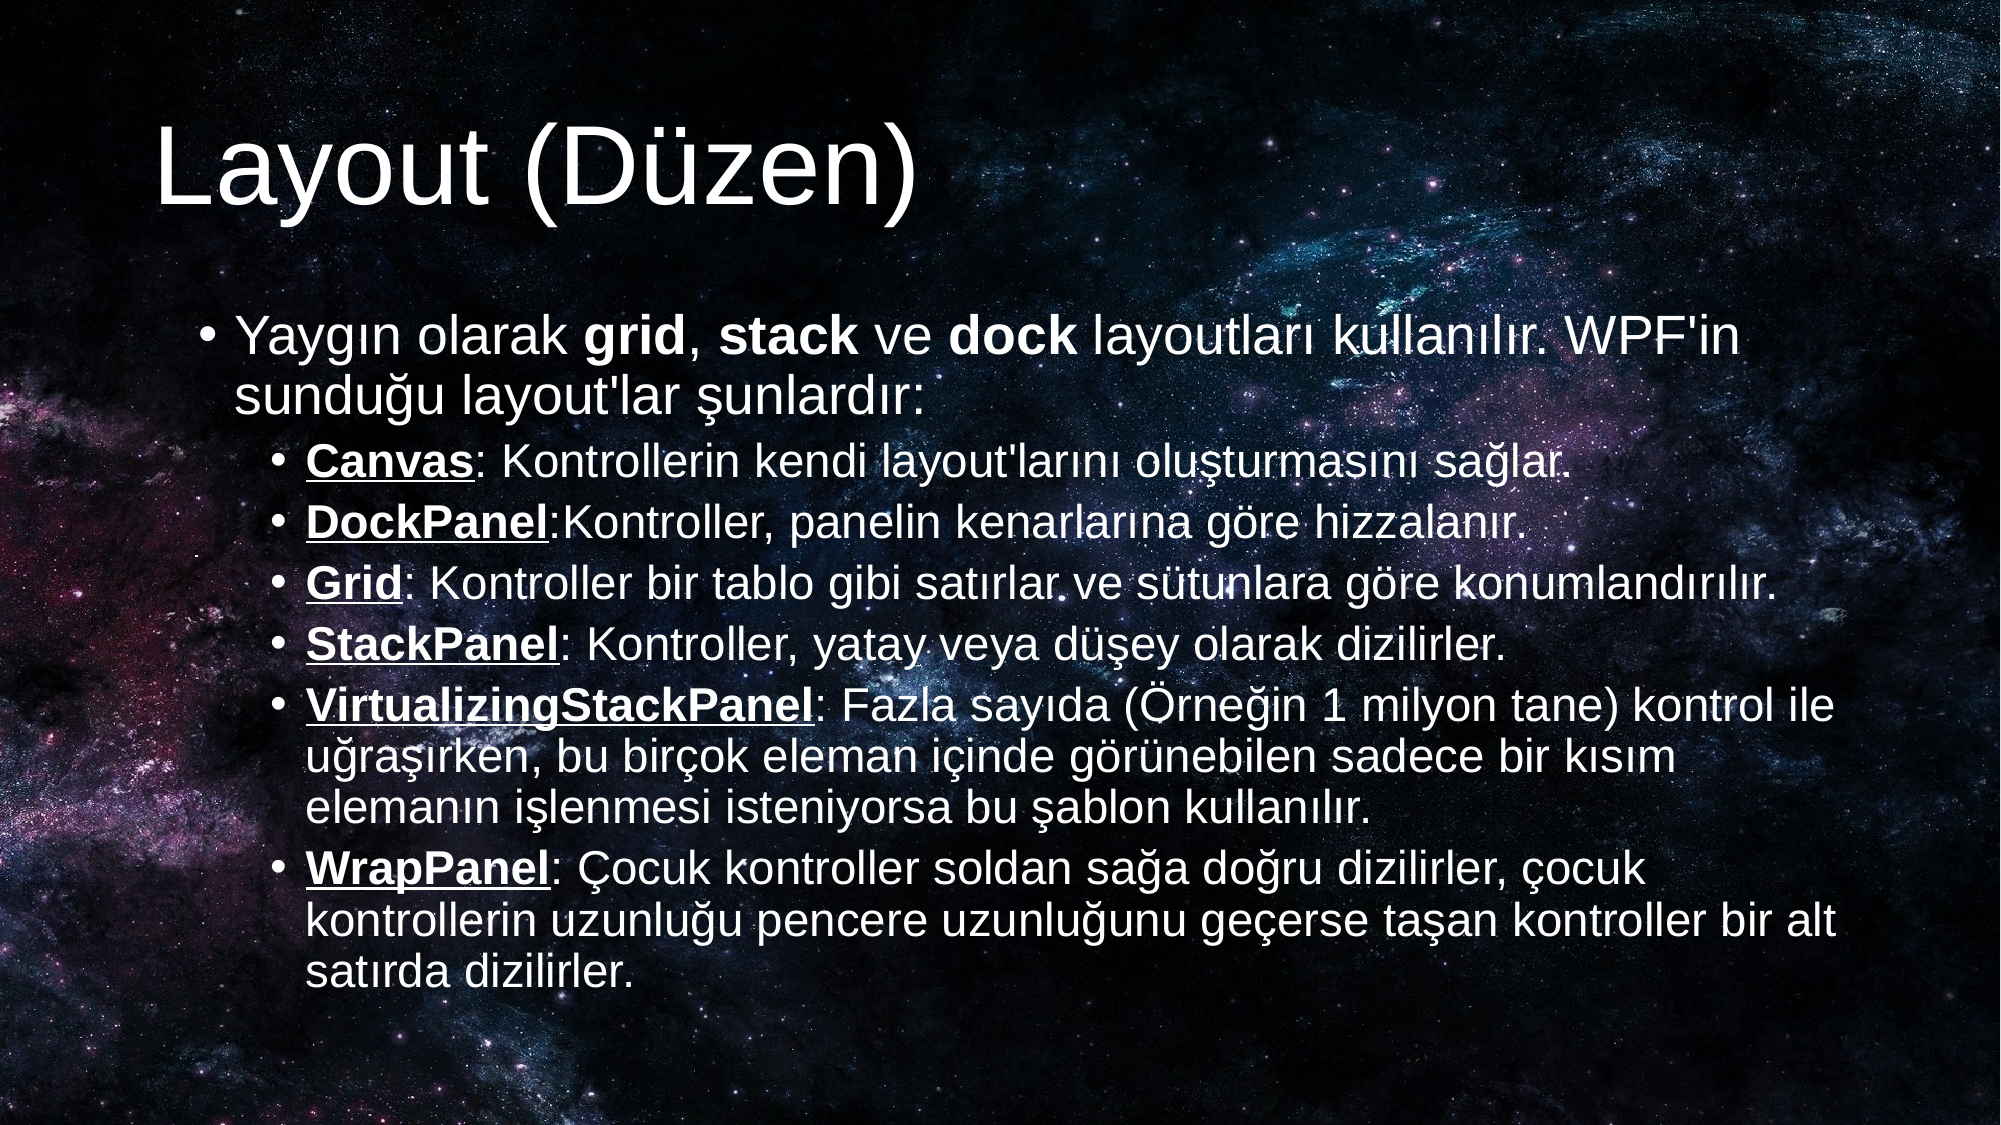

# Layout (Düzen)
Yaygın olarak grid, stack ve dock layoutları kullanılır. WPF'in sunduğu layout'lar şunlardır:
Canvas: Kontrollerin kendi layout'larını oluşturmasını sağlar.
DockPanel:Kontroller, panelin kenarlarına göre hizzalanır.
Grid: Kontroller bir tablo gibi satırlar ve sütunlara göre konumlandırılır.
StackPanel: Kontroller, yatay veya düşey olarak dizilirler.
VirtualizingStackPanel: Fazla sayıda (Örneğin 1 milyon tane) kontrol ile uğraşırken, bu birçok eleman içinde görünebilen sadece bir kısım elemanın işlenmesi isteniyorsa bu şablon kullanılır.
WrapPanel: Çocuk kontroller soldan sağa doğru dizilirler, çocuk kontrollerin uzunluğu pencere uzunluğunu geçerse taşan kontroller bir alt satırda dizilirler.